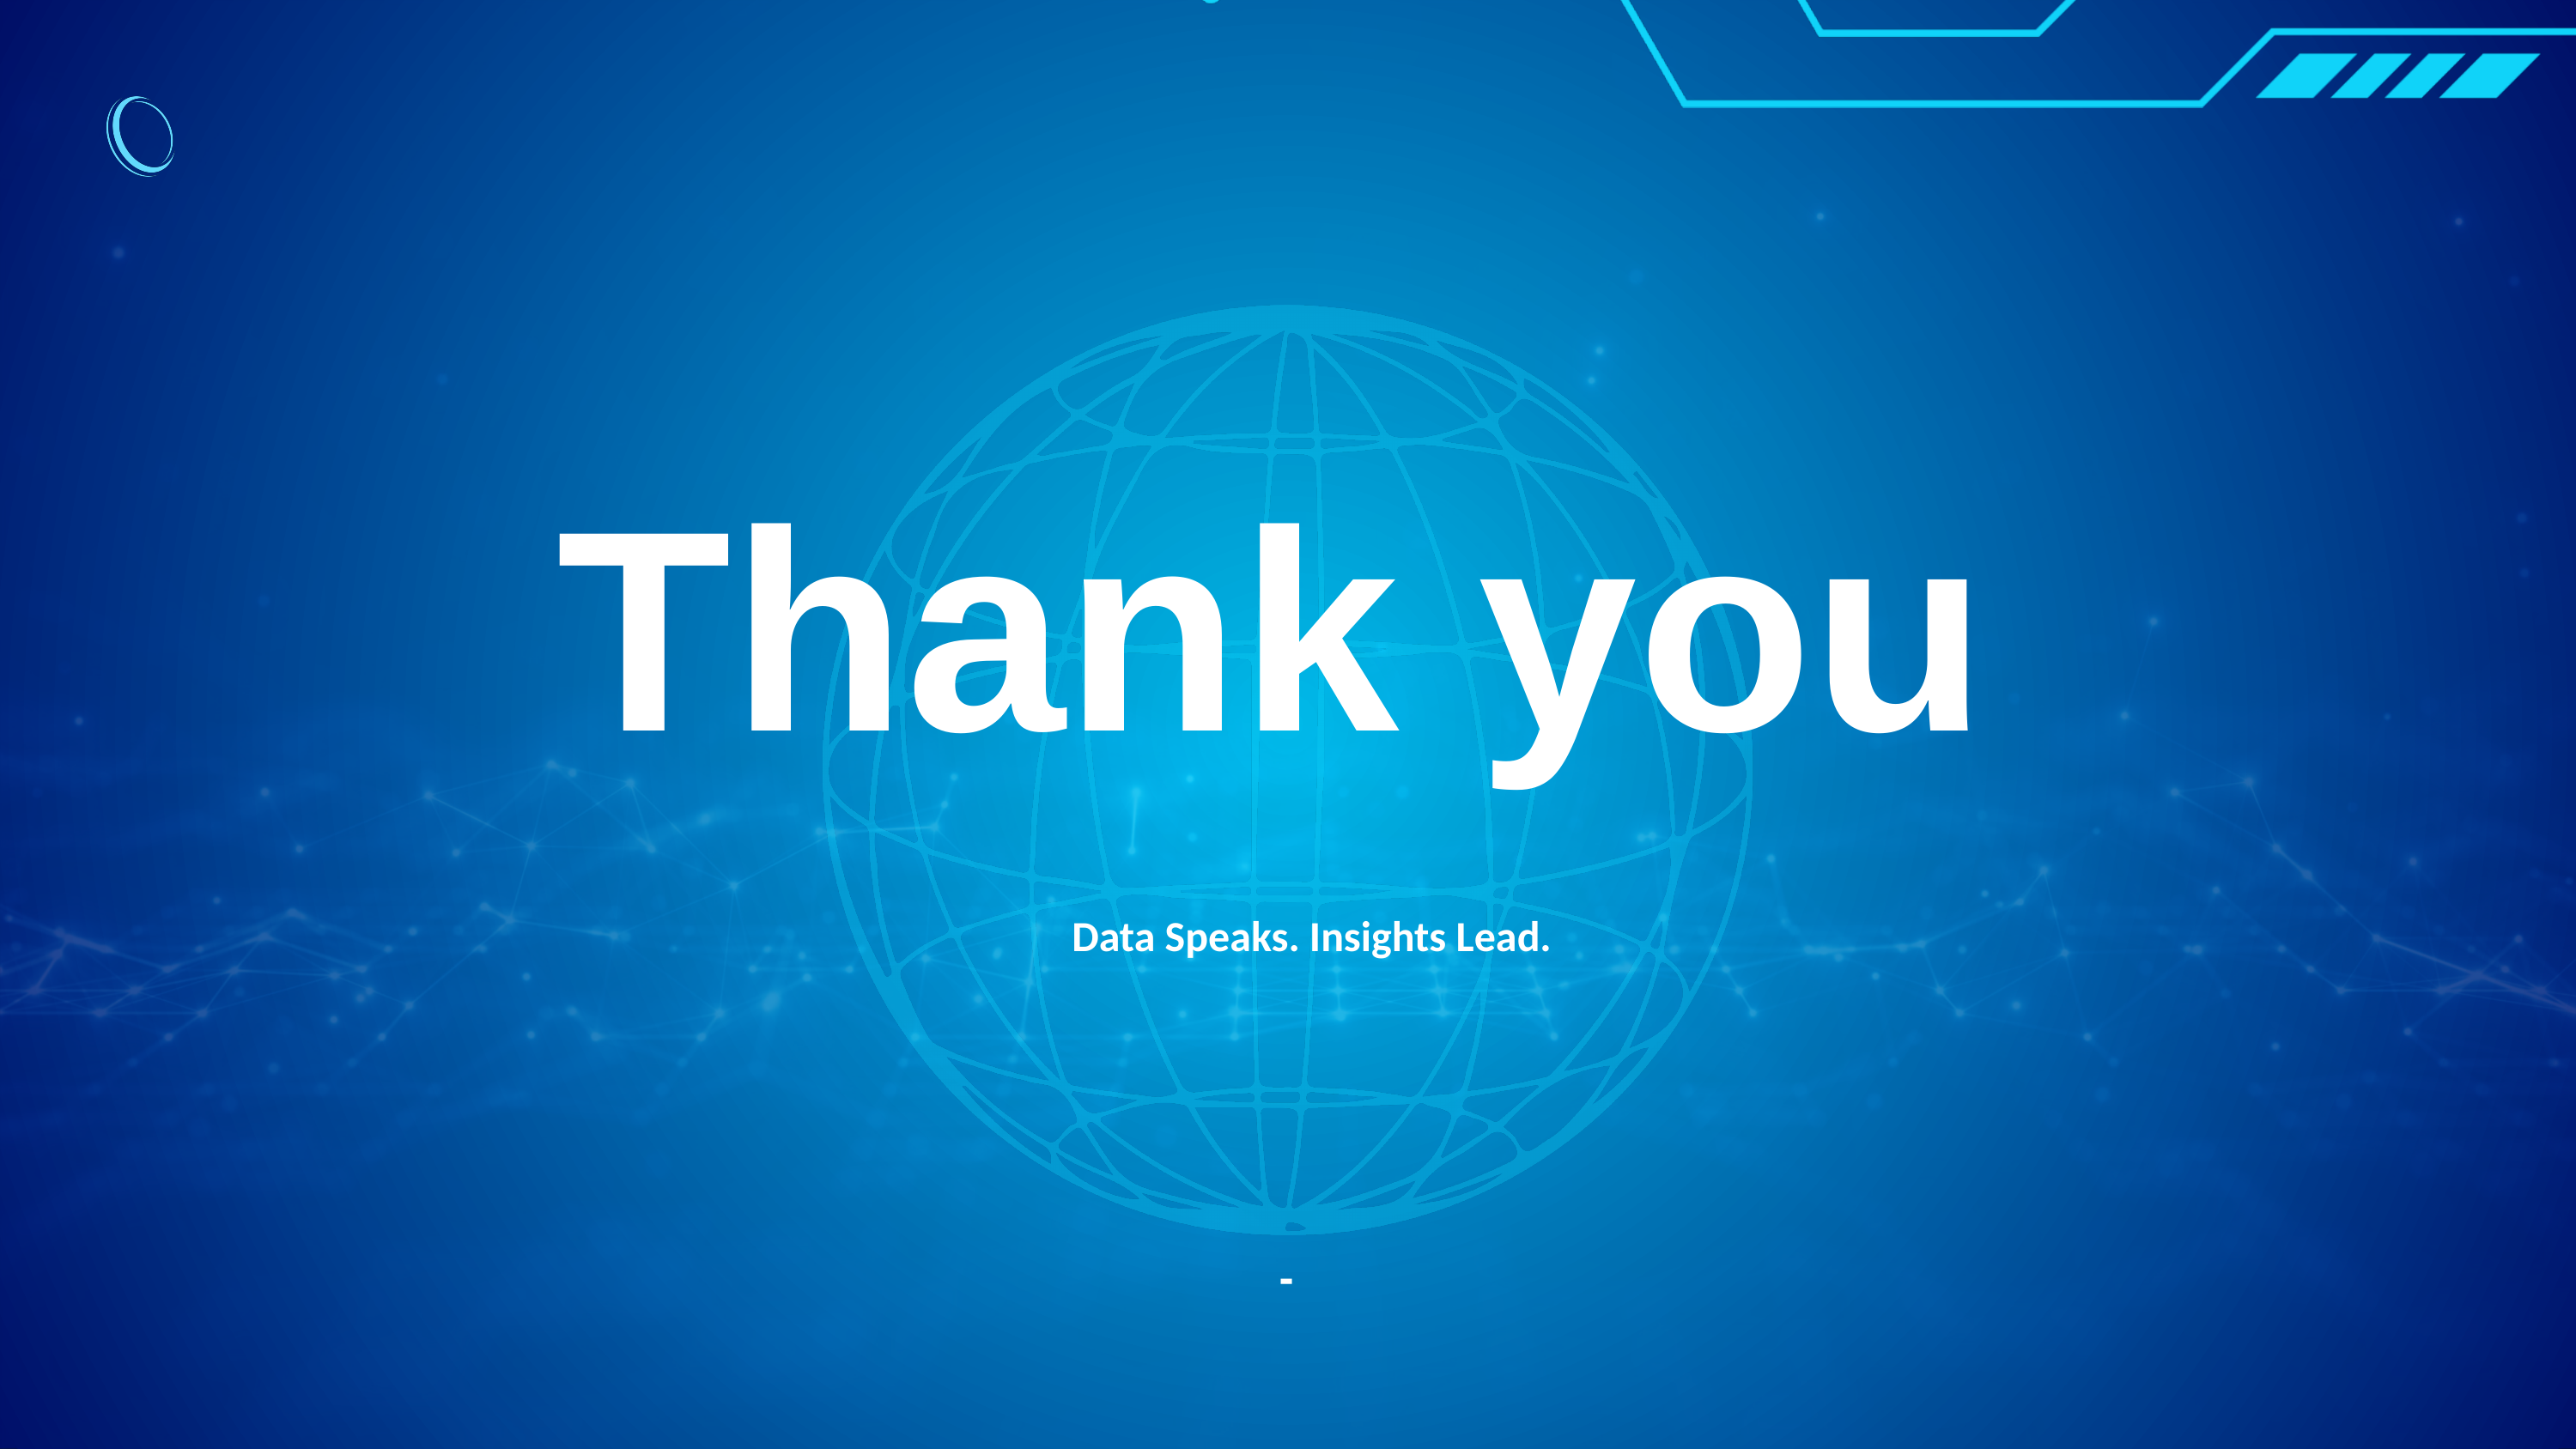

Thank you
 Data Speaks. Insights Lead.
-